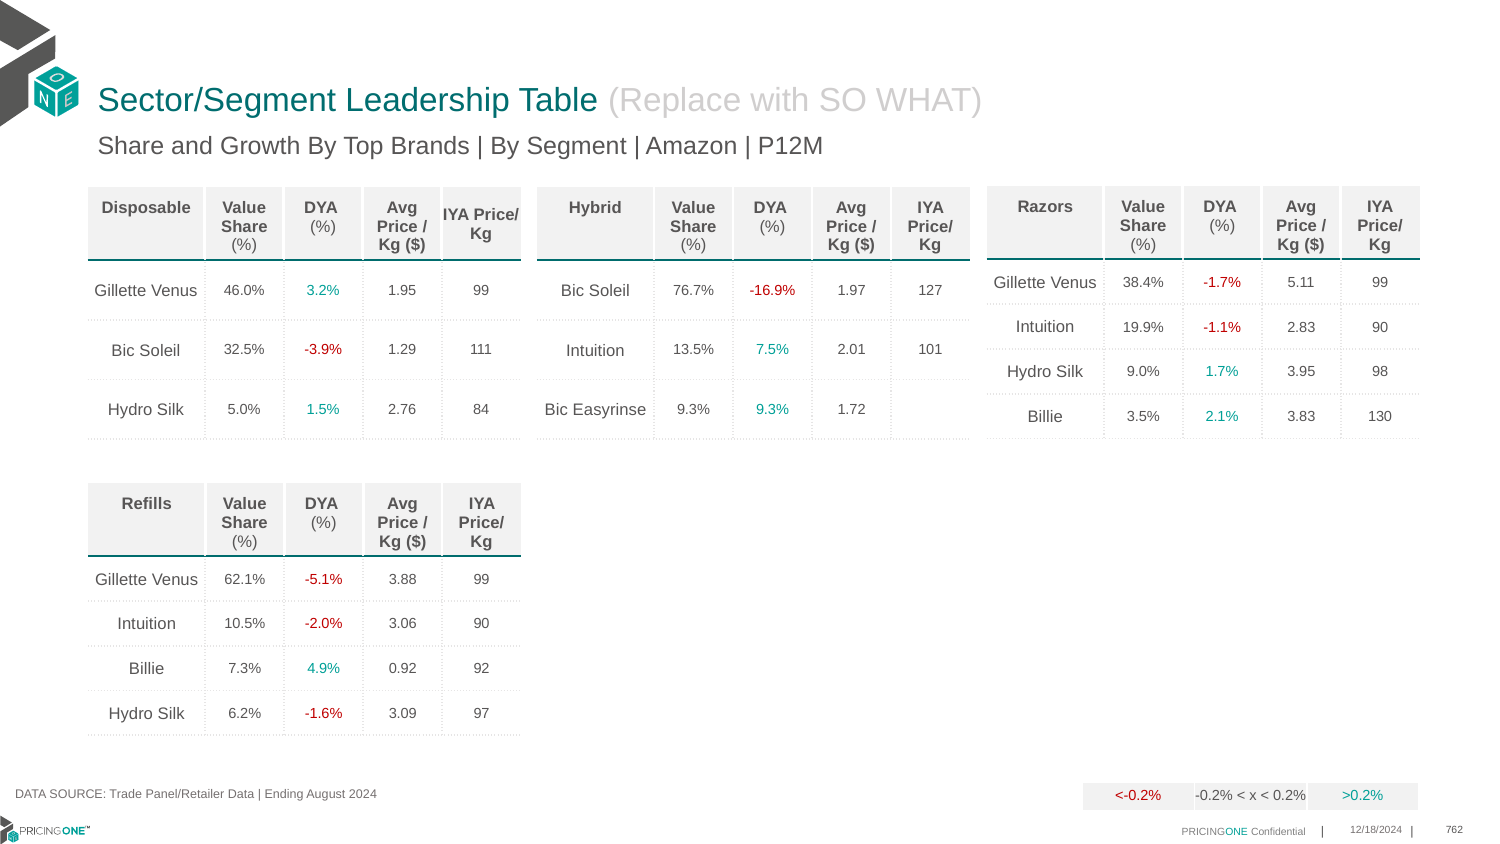

# Sector/Segment Leadership Table (Replace with SO WHAT)
Share and Growth By Top Brands | By Segment | Amazon | P12M
| Razors | Value Share (%) | DYA (%) | Avg Price /Kg ($) | IYA Price/Kg |
| --- | --- | --- | --- | --- |
| Gillette Venus | 38.4% | -1.7% | 5.11 | 99 |
| Intuition | 19.9% | -1.1% | 2.83 | 90 |
| Hydro Silk | 9.0% | 1.7% | 3.95 | 98 |
| Billie | 3.5% | 2.1% | 3.83 | 130 |
| Disposable | Value Share (%) | DYA (%) | Avg Price /Kg ($) | IYA Price/ Kg |
| --- | --- | --- | --- | --- |
| Gillette Venus | 46.0% | 3.2% | 1.95 | 99 |
| Bic Soleil | 32.5% | -3.9% | 1.29 | 111 |
| Hydro Silk | 5.0% | 1.5% | 2.76 | 84 |
| Hybrid | Value Share (%) | DYA (%) | Avg Price /Kg ($) | IYA Price/Kg |
| --- | --- | --- | --- | --- |
| Bic Soleil | 76.7% | -16.9% | 1.97 | 127 |
| Intuition | 13.5% | 7.5% | 2.01 | 101 |
| Bic Easyrinse | 9.3% | 9.3% | 1.72 |  |
| Refills | Value Share (%) | DYA (%) | Avg Price /Kg ($) | IYA Price/Kg |
| --- | --- | --- | --- | --- |
| Gillette Venus | 62.1% | -5.1% | 3.88 | 99 |
| Intuition | 10.5% | -2.0% | 3.06 | 90 |
| Billie | 7.3% | 4.9% | 0.92 | 92 |
| Hydro Silk | 6.2% | -1.6% | 3.09 | 97 |
DATA SOURCE: Trade Panel/Retailer Data | Ending August 2024
| <-0.2% | -0.2% < x < 0.2% | >0.2% |
| --- | --- | --- |

12/18/2024
762